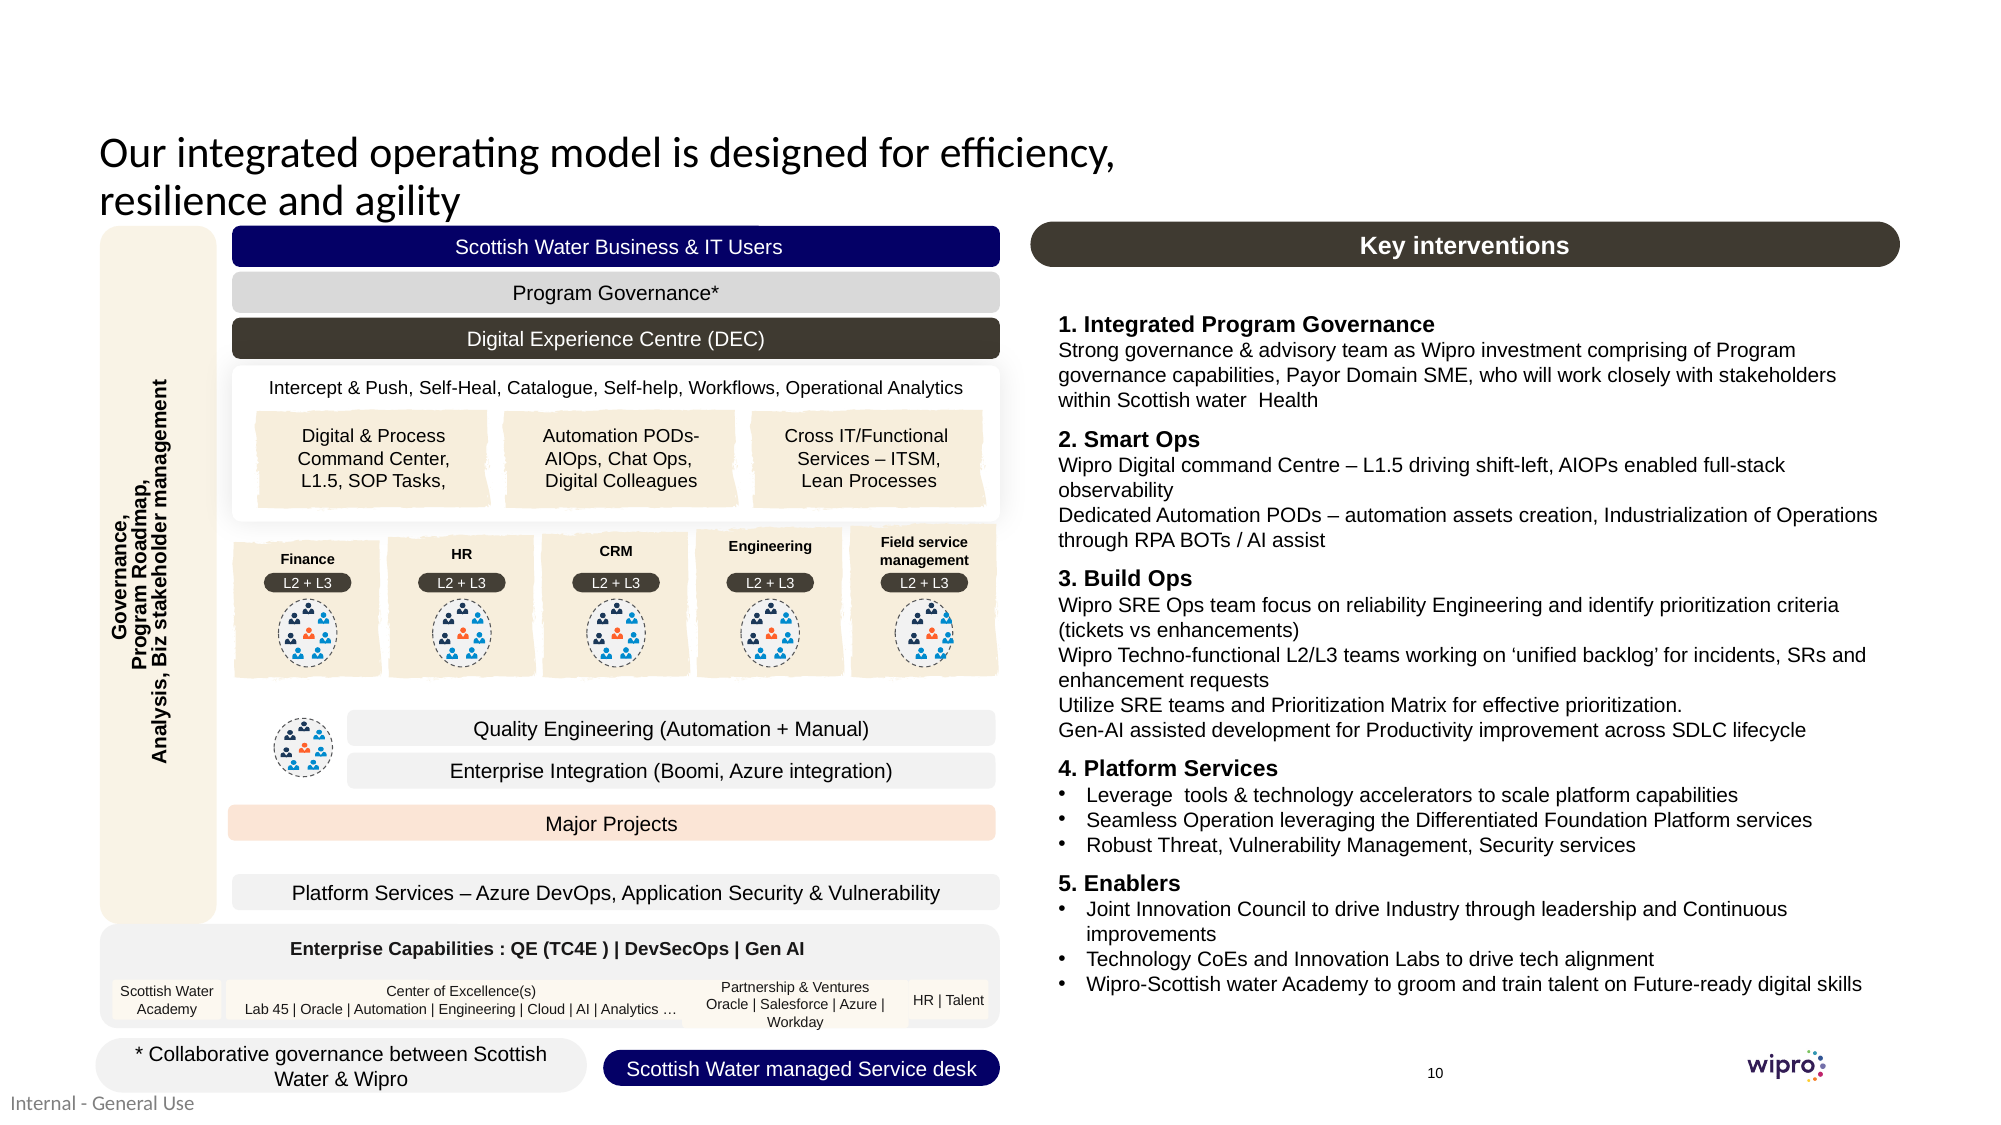

10
# Our integrated operating model is designed for efficiency, resilience and agility
Key interventions
Governance,
Program Roadmap,
 Analysis, Biz stakeholder management
 Scottish Water Business & IT Users
Program Governance*
1. Integrated Program Governance
Strong governance & advisory team as Wipro investment comprising of Program governance capabilities, Payor Domain SME, who will work closely with stakeholders within Scottish water  Health

2. Smart Ops
Wipro Digital command Centre – L1.5 driving shift-left, AIOPs enabled full-stack observability
Dedicated Automation PODs – automation assets creation, Industrialization of Operations through RPA BOTs / AI assist

3. Build Ops
Wipro SRE Ops team focus on reliability Engineering and identify prioritization criteria (tickets vs enhancements)
Wipro Techno-functional L2/L3 teams working on ‘unified backlog’ for incidents, SRs and enhancement requests
Utilize SRE teams and Prioritization Matrix for effective prioritization.
Gen-AI assisted development for Productivity improvement across SDLC lifecycle

4. Platform Services
Leverage  tools & technology accelerators to scale platform capabilities
Seamless Operation leveraging the Differentiated Foundation Platform services
Robust Threat, Vulnerability Management, Security services

5. Enablers
Joint Innovation Council to drive Industry through leadership and Continuous improvements
Technology CoEs and Innovation Labs to drive tech alignment
Wipro-Scottish water Academy to groom and train talent on Future-ready digital skills
Digital Experience Centre (DEC)
Intercept & Push, Self-Heal, Catalogue, Self-help, Workflows, Operational Analytics

Digital & Process Command Center, L1.5, SOP Tasks,
Automation PODs- AIOps, Chat Ops,
Digital Colleagues
Cross IT/Functional
Services – ITSM, Lean Processes
Field service management
Engineering
CRM
HR
Finance
L2 + L3
L2 + L3
L2 + L3
L2 + L3
L2 + L3

Quality Engineering (Automation + Manual)

Enterprise Integration (Boomi, Azure integration)
Major Projects
Platform Services – Azure DevOps, Application Security & Vulnerability
Enterprise Capabilities : QE (TC4E ) | DevSecOps | Gen AI
HR | Talent
Scottish Water
Academy
Center of Excellence(s)
Lab 45 | Oracle | Automation | Engineering | Cloud | AI | Analytics …
Partnership & Ventures
Oracle | Salesforce | Azure | Workday
* Collaborative governance between Scottish Water & Wipro
Scottish Water managed Service desk